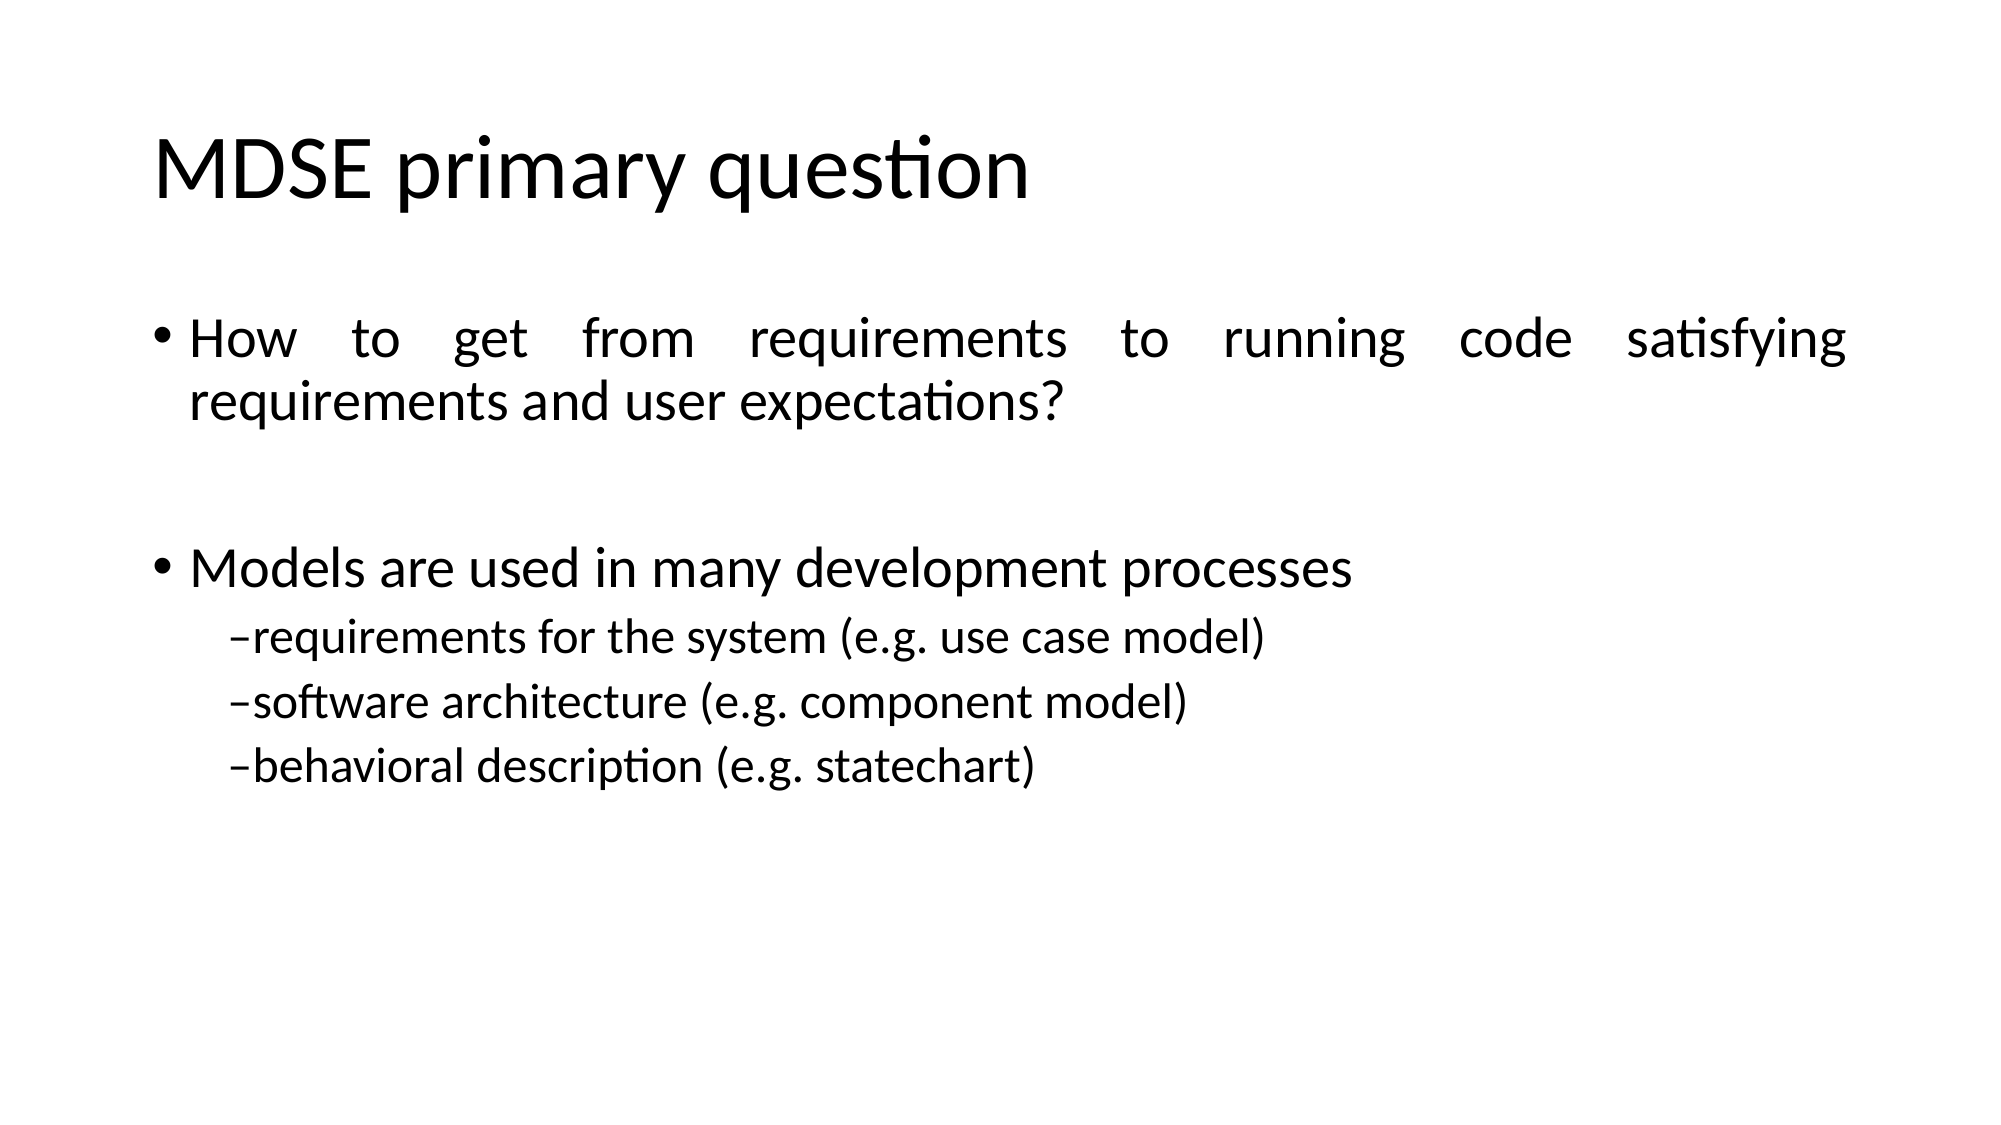

# MDSE primary question
How to get from requirements to running code satisfying requirements and user expectations?

Models are used in many development processes
–requirements for the system (e.g. use case model)
–software architecture (e.g. component model)
–behavioral description (e.g. statechart)